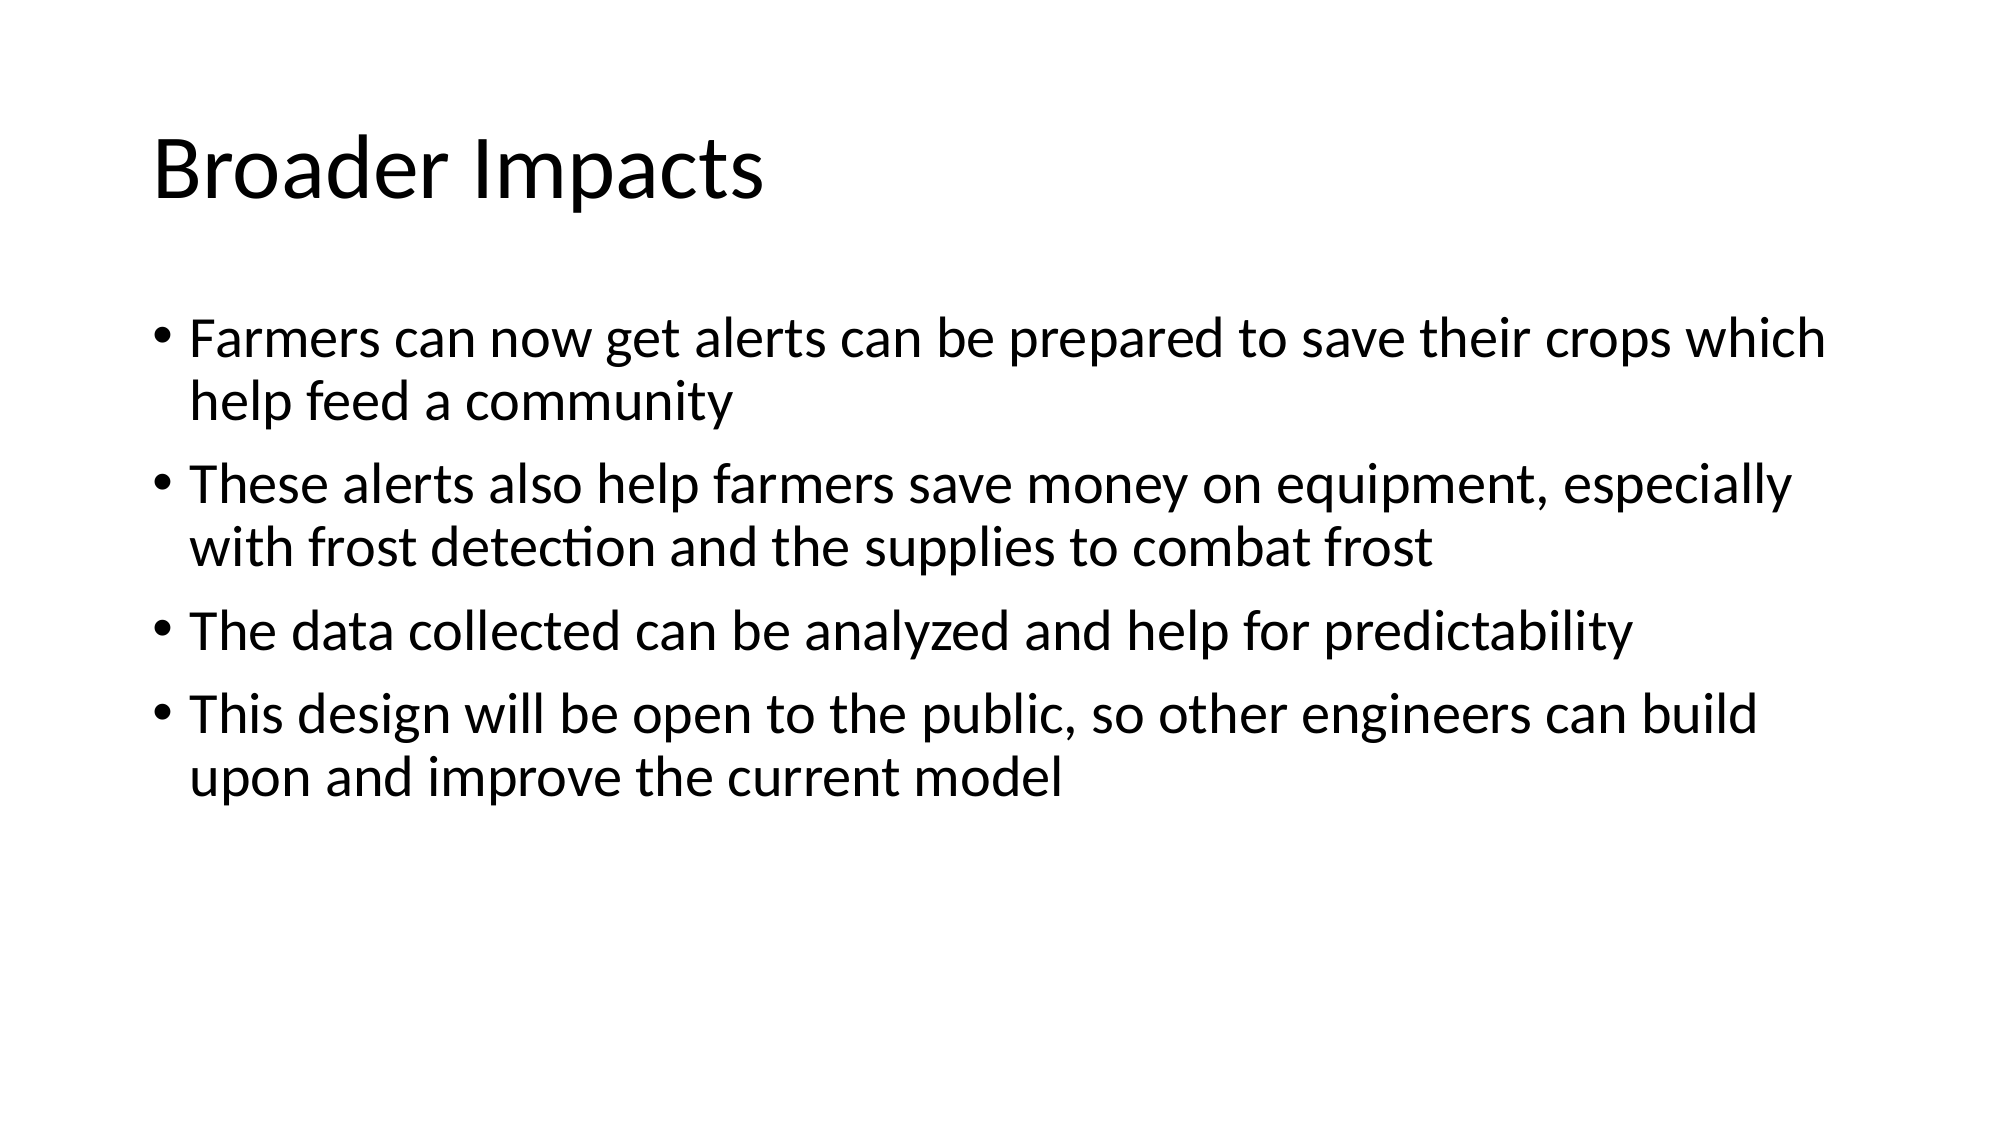

# Broader Impacts
Farmers can now get alerts can be prepared to save their crops which help feed a community
These alerts also help farmers save money on equipment, especially with frost detection and the supplies to combat frost
The data collected can be analyzed and help for predictability
This design will be open to the public, so other engineers can build upon and improve the current model